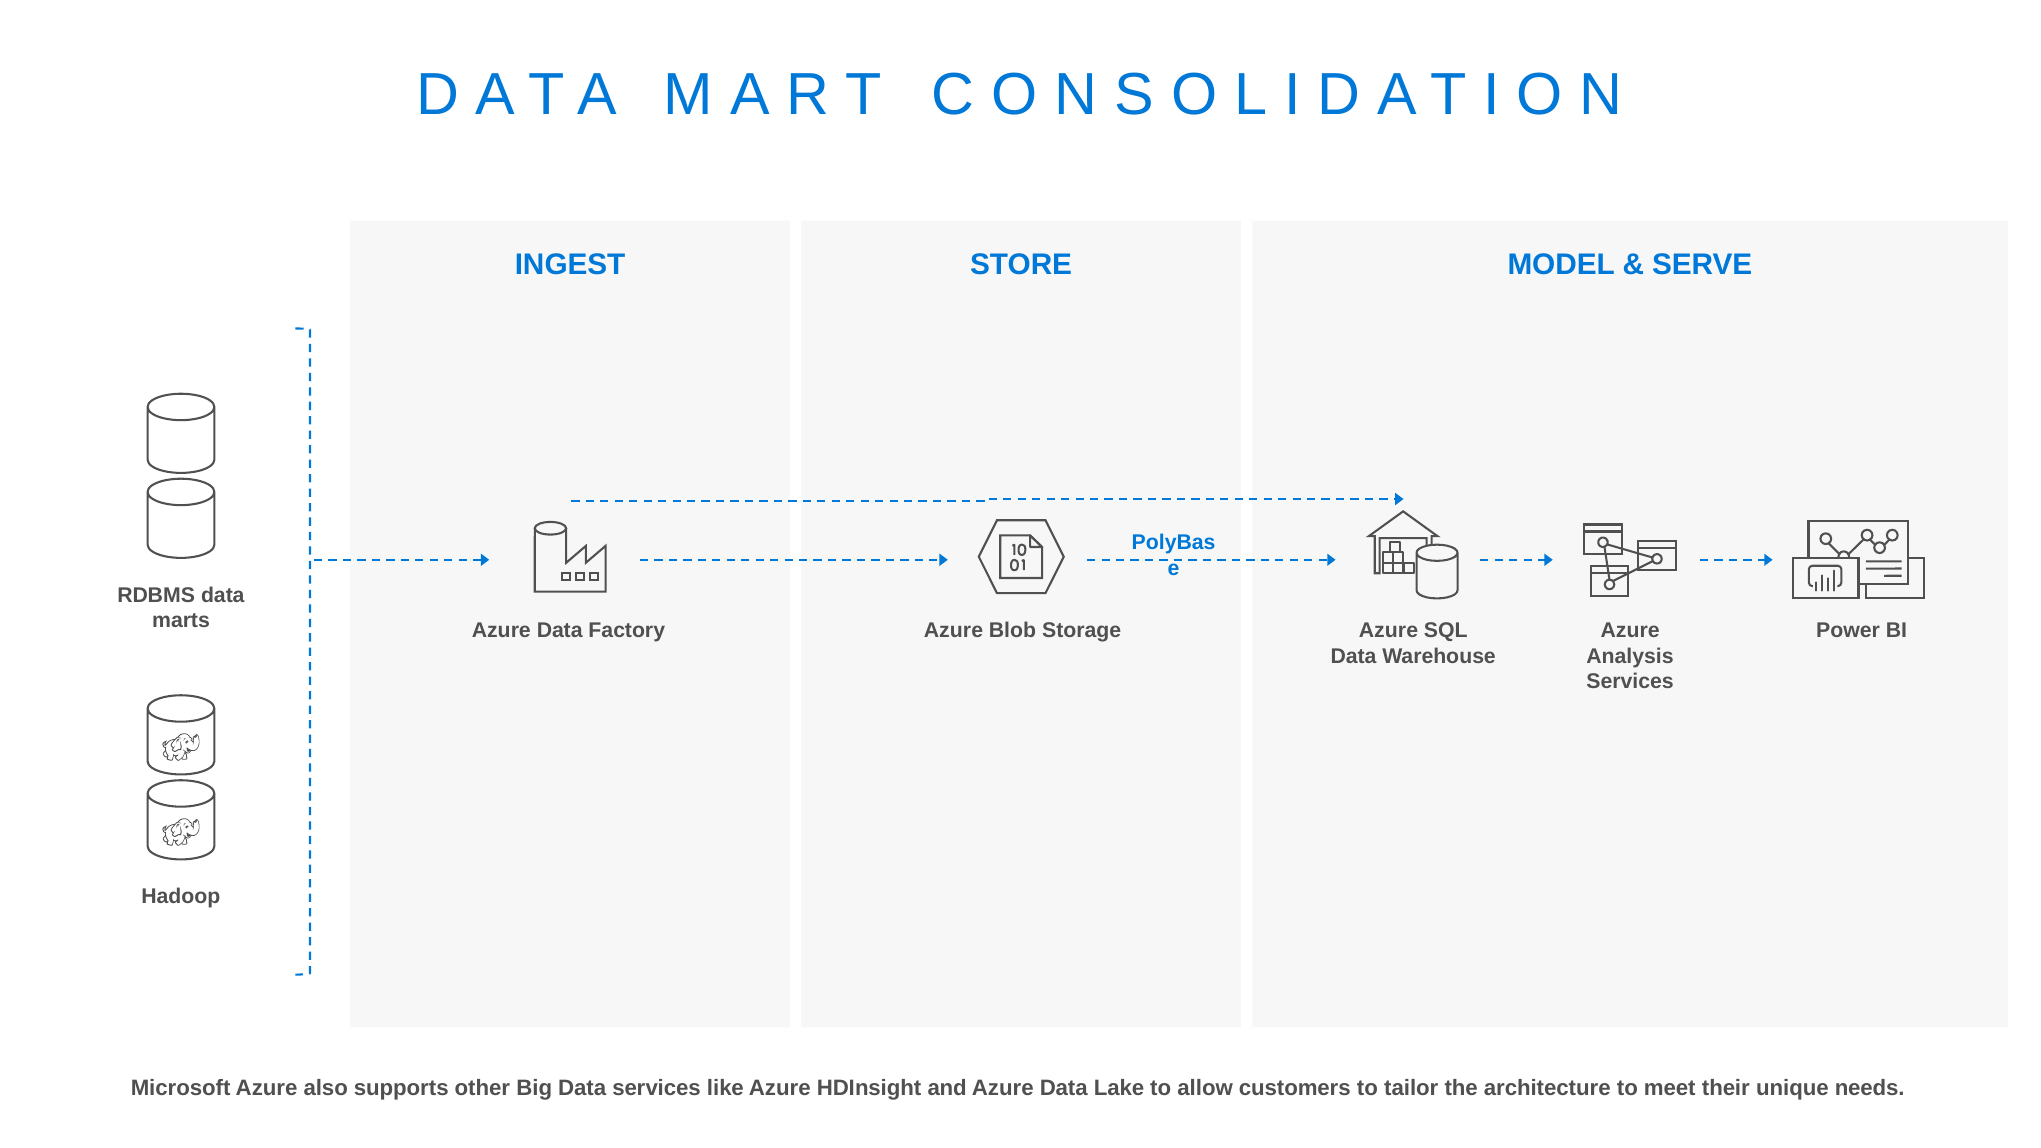

# Data Mart Consolidation
INGEST
STORE
MODEL & SERVE

PolyBase

RDBMS data marts
Azure Data Factory
Azure Blob Storage
Azure SQL
Data Warehouse
Azure Analysis Services
Power BI

Hadoop
Microsoft Azure also supports other Big Data services like Azure HDInsight and Azure Data Lake to allow customers to tailor the architecture to meet their unique needs.